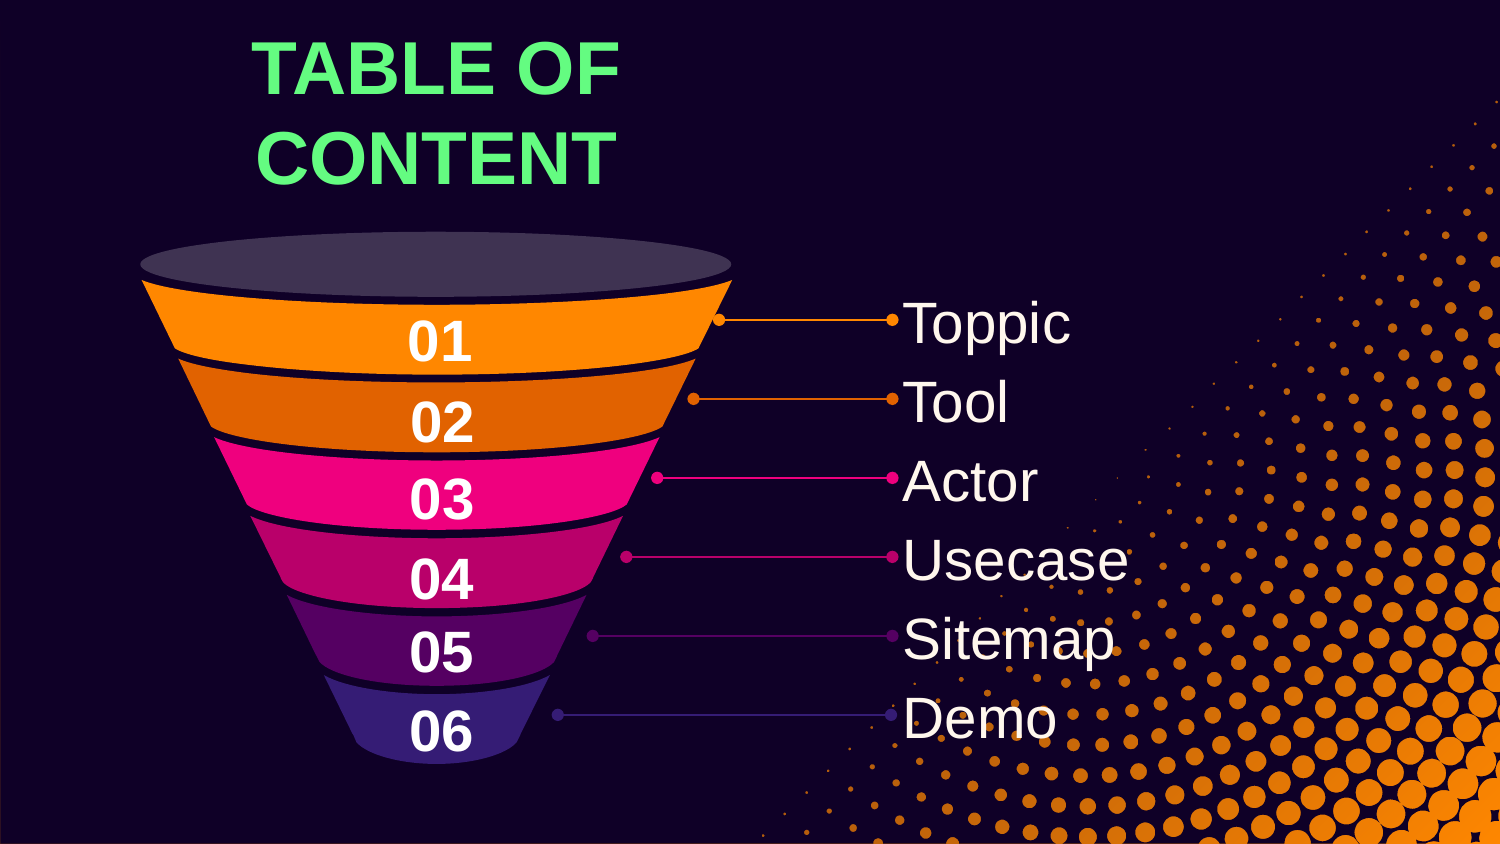

# TABLE OF CONTENT

Toppic
01
Tool
02
Actor
03
Usecase
04
05
Sitemap
06
Demo